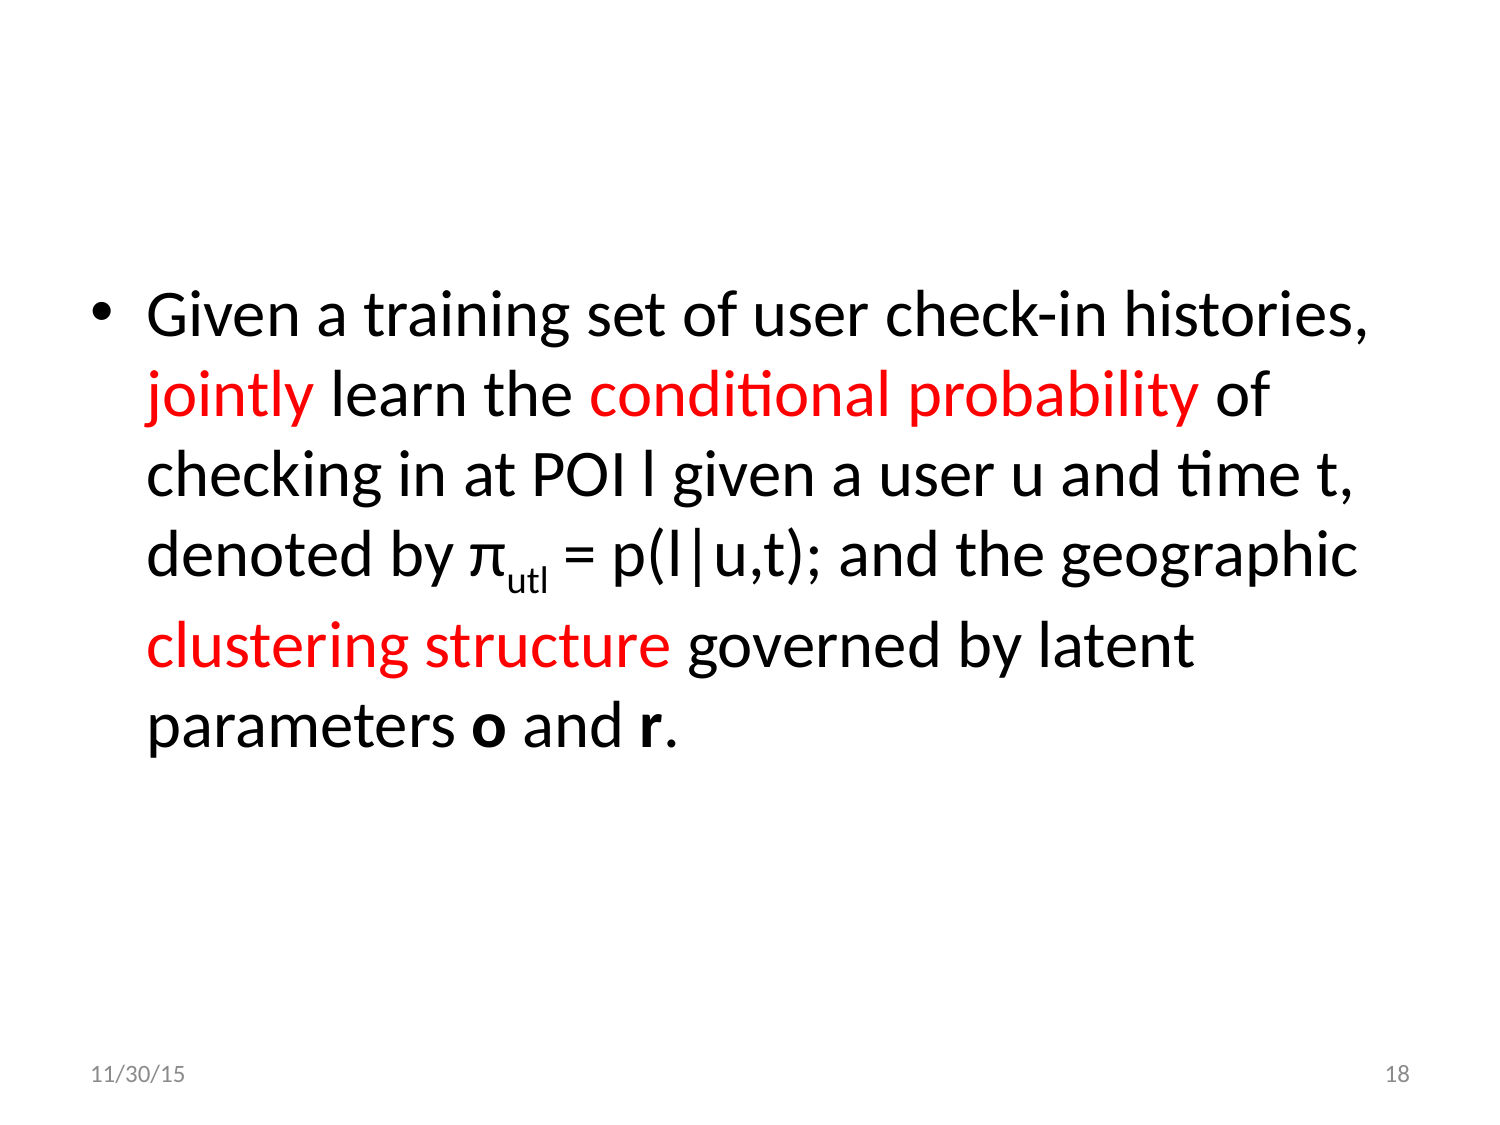

Given a training set of user check-in histories, jointly learn the conditional probability of checking in at POI l given a user u and time t, denoted by πutl = p(l|u,t); and the geographic clustering structure governed by latent parameters o and r.
11/30/15
18